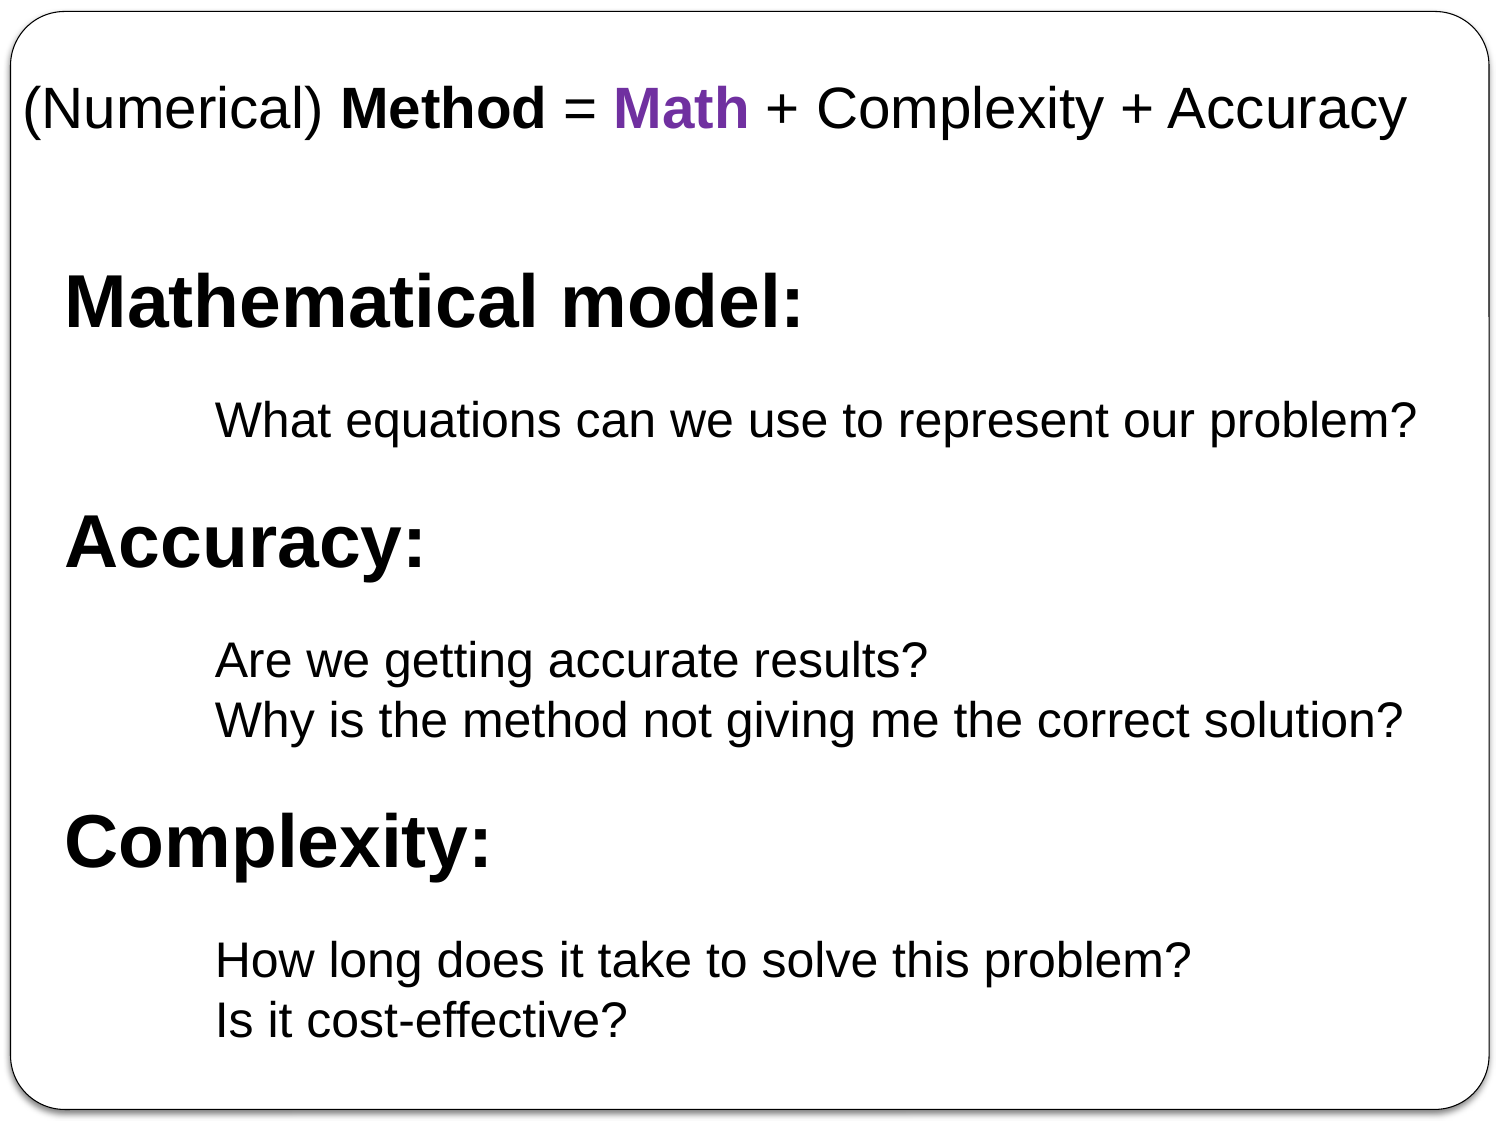

(Numerical) Method = Math + Complexity + Accuracy

Mathematical model:

	What equations can we use to represent our problem?

Accuracy:

	Are we getting accurate results?
	Why is the method not giving me the correct solution?

Complexity:

	How long does it take to solve this problem?
	Is it cost-effective?